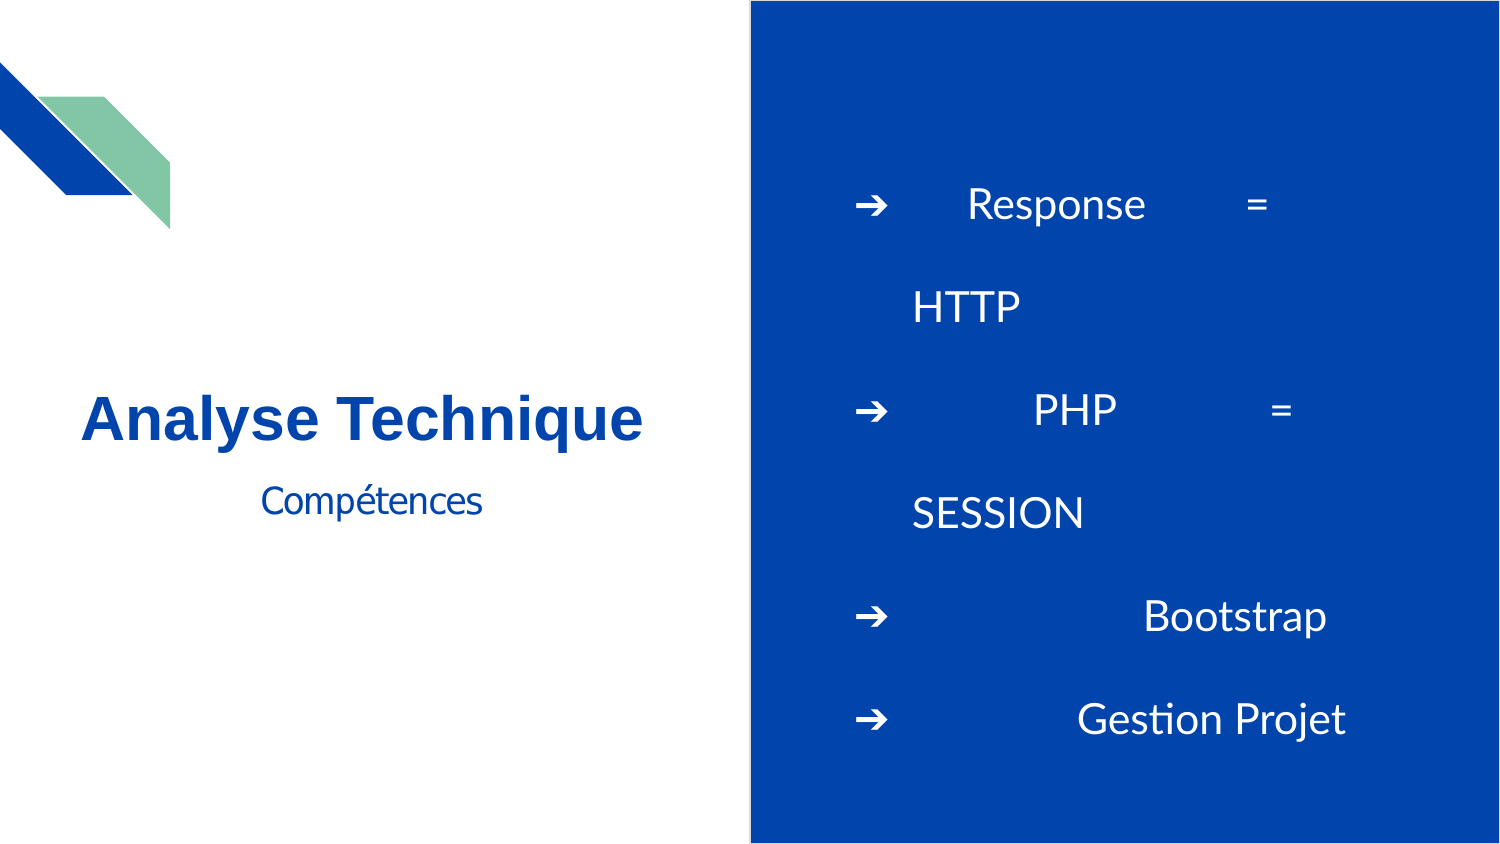

Response         =      HTTP
           PHP              = SESSION
                     Bootstrap
               Gestion Projet

# Analyse Technique
Compétences